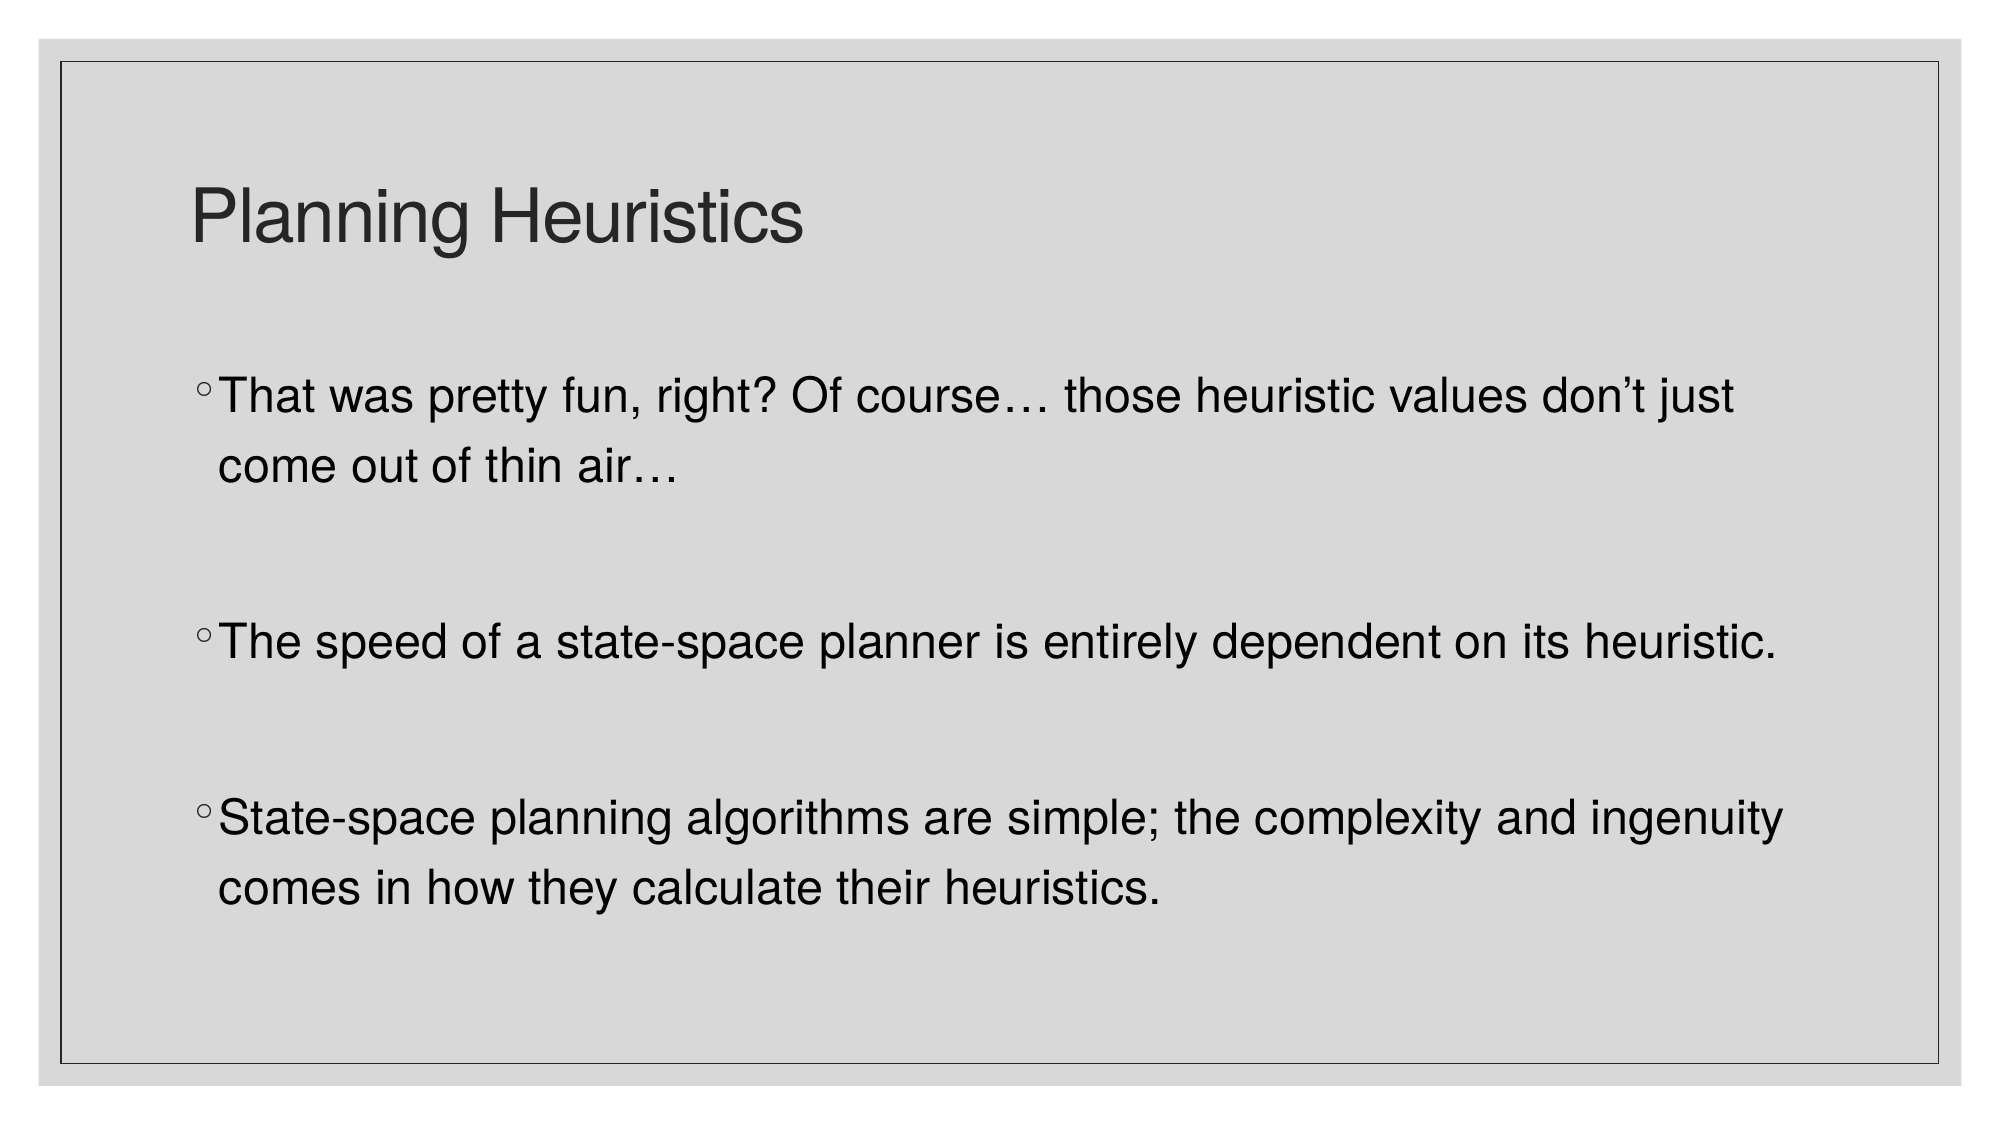

# Planning Heuristics
That was pretty fun, right? Of course… those heuristic values don’t just come out of thin air…

The speed of a state-space planner is entirely dependent on its heuristic.

State-space planning algorithms are simple; the complexity and ingenuity comes in how they calculate their heuristics.